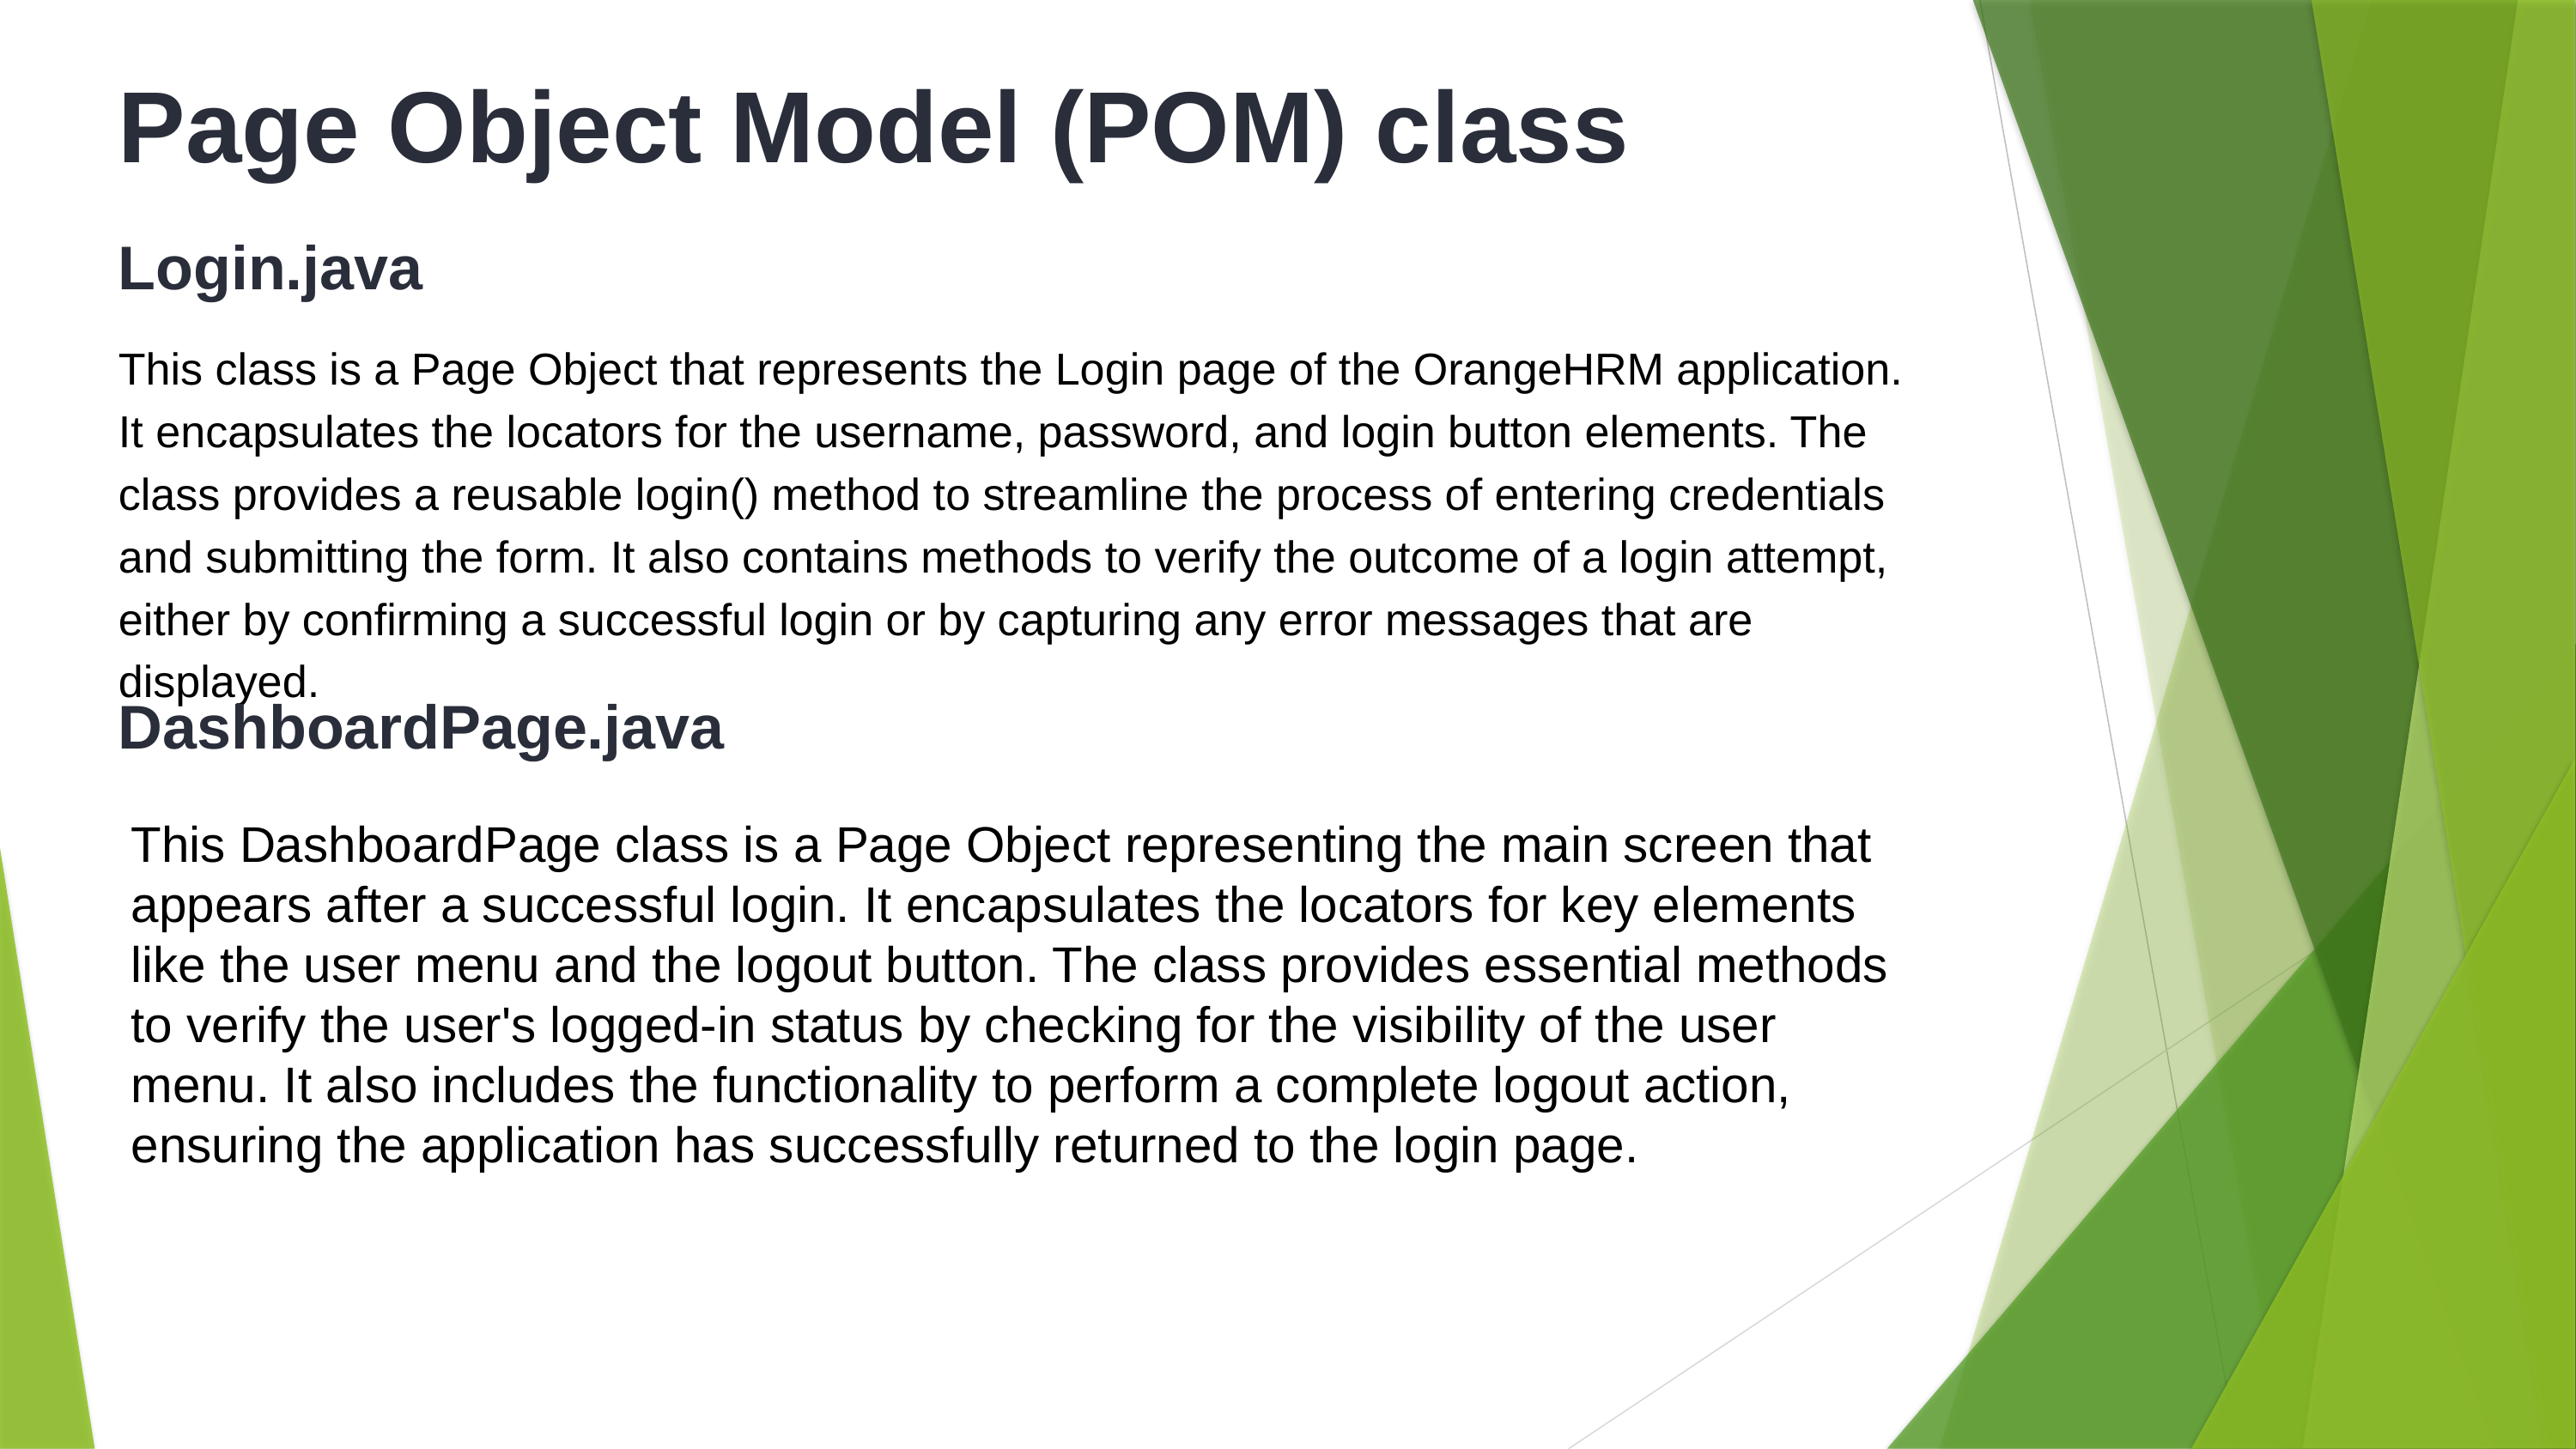

Page Object Model (POM) class

Login.java

This class is a Page Object that represents the Login page of the OrangeHRM application. It encapsulates the locators for the username, password, and login button elements. The class provides a reusable login() method to streamline the process of entering credentials and submitting the form. It also contains methods to verify the outcome of a login attempt, either by confirming a successful login or by capturing any error messages that are displayed.
DashboardPage.java

This DashboardPage class is a Page Object representing the main screen that appears after a successful login. It encapsulates the locators for key elements like the user menu and the logout button. The class provides essential methods to verify the user's logged-in status by checking for the visibility of the user menu. It also includes the functionality to perform a complete logout action, ensuring the application has successfully returned to the login page.